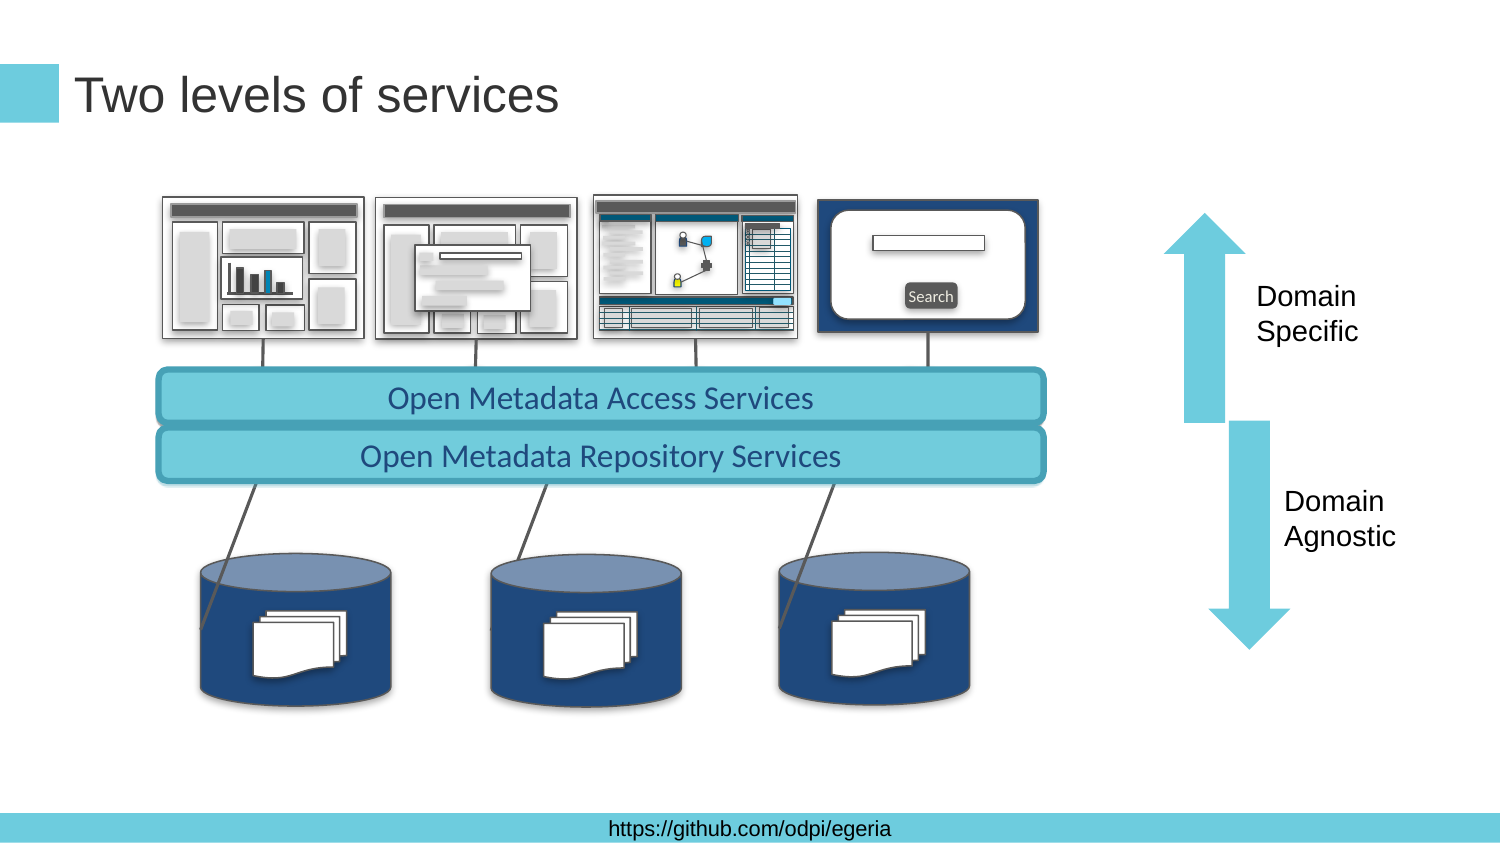

# Two levels of services

Search

Domain
Specific

Open Metadata Access Services

Open Metadata Repository Services
Domain
Agnostic